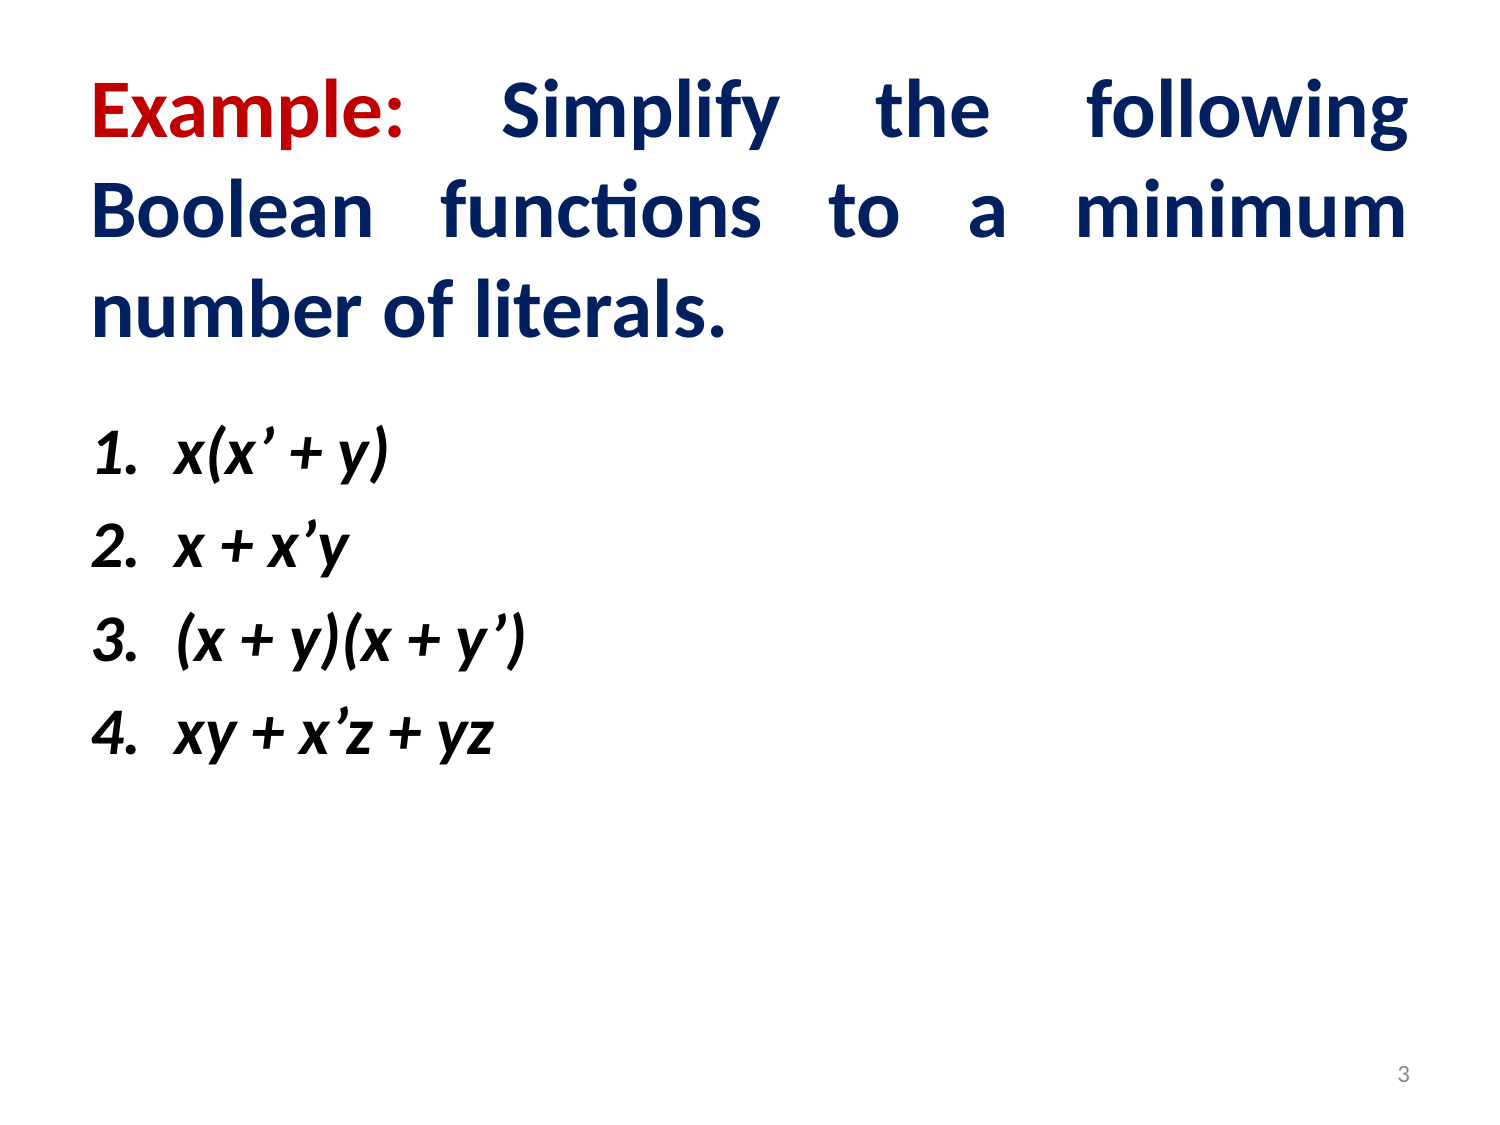

# Example: Simplify the following Boolean functions to a minimum number of literals.
x(x’ + y)
x + x’y
(x + y)(x + y’)
xy + x’z + yz
3